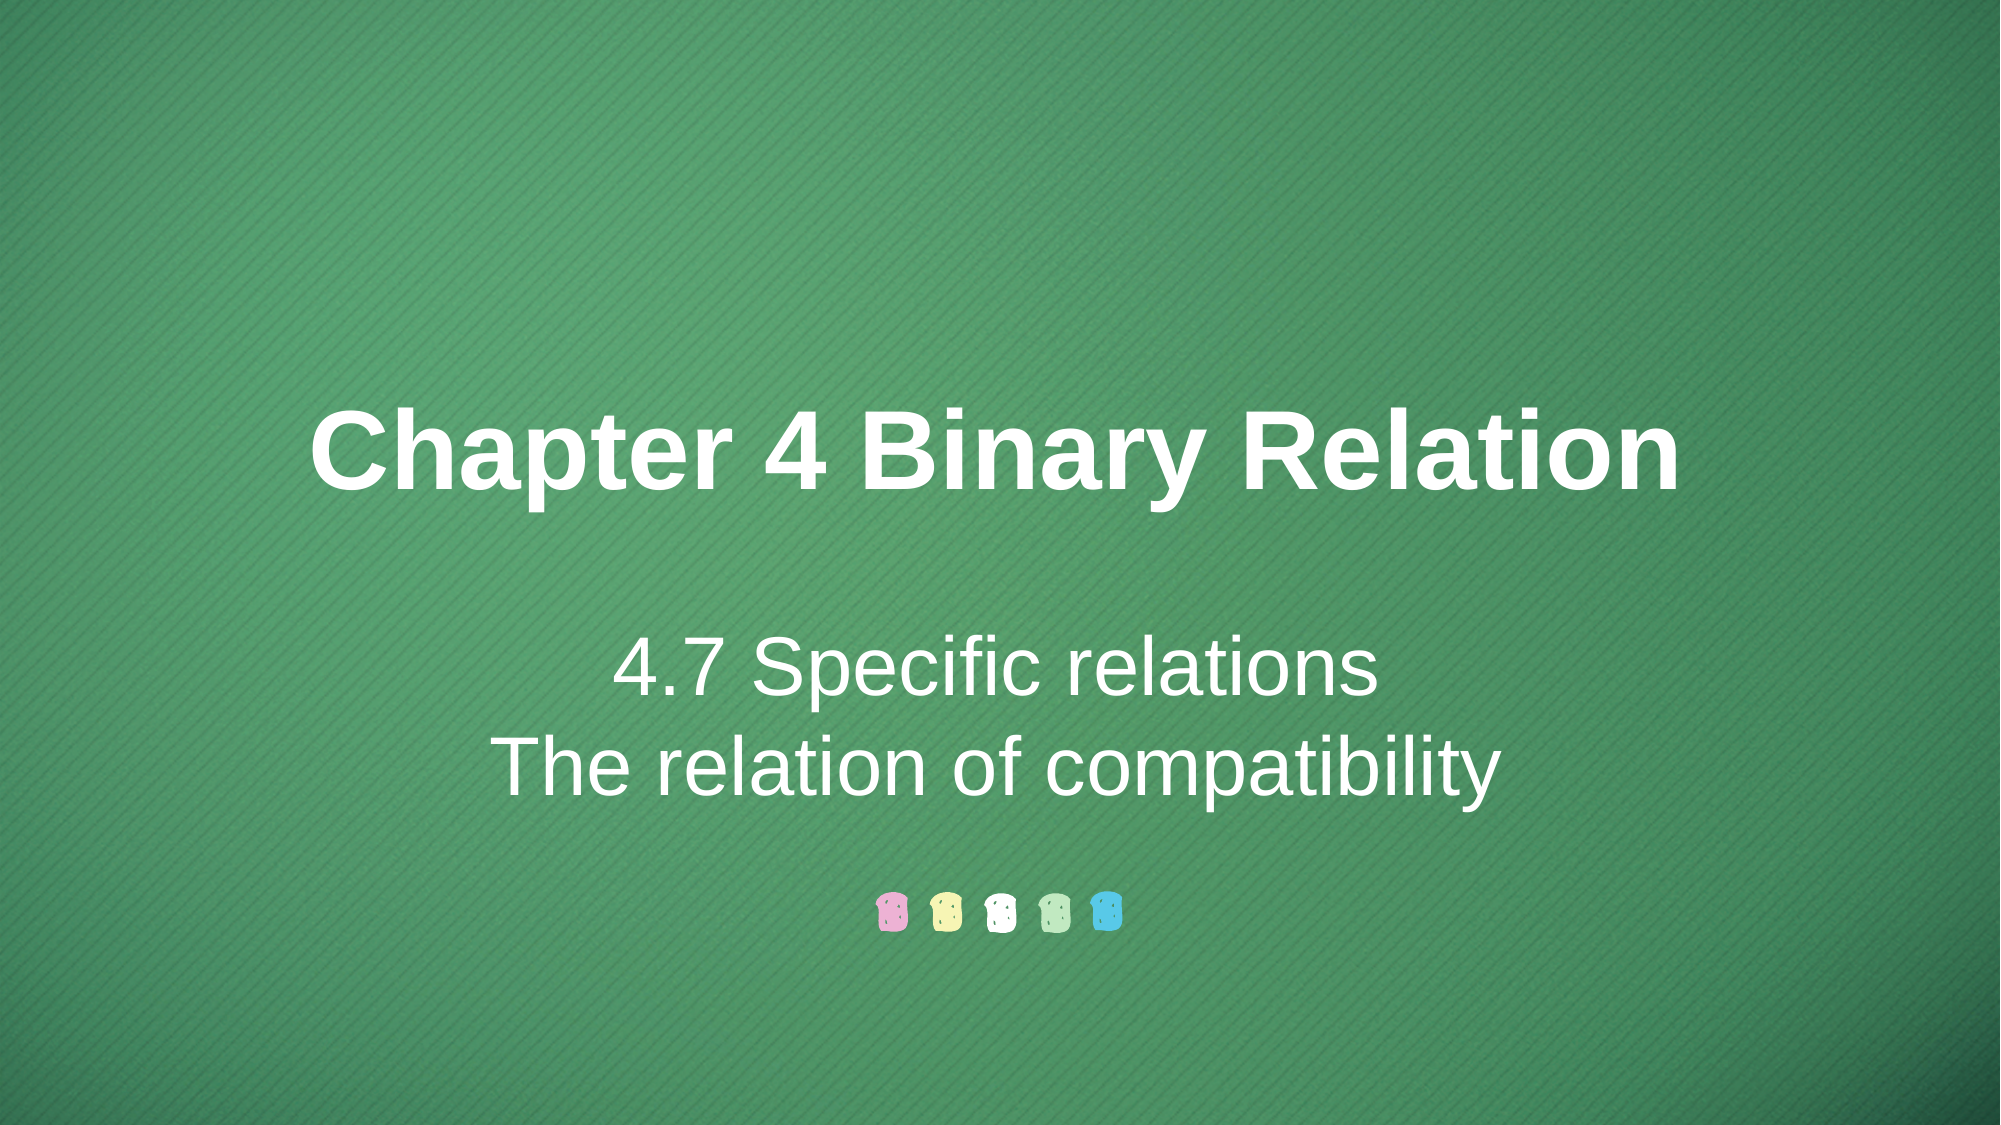

Chapter 4 Binary Relation

4.7 Specific relations
The relation of compatibility